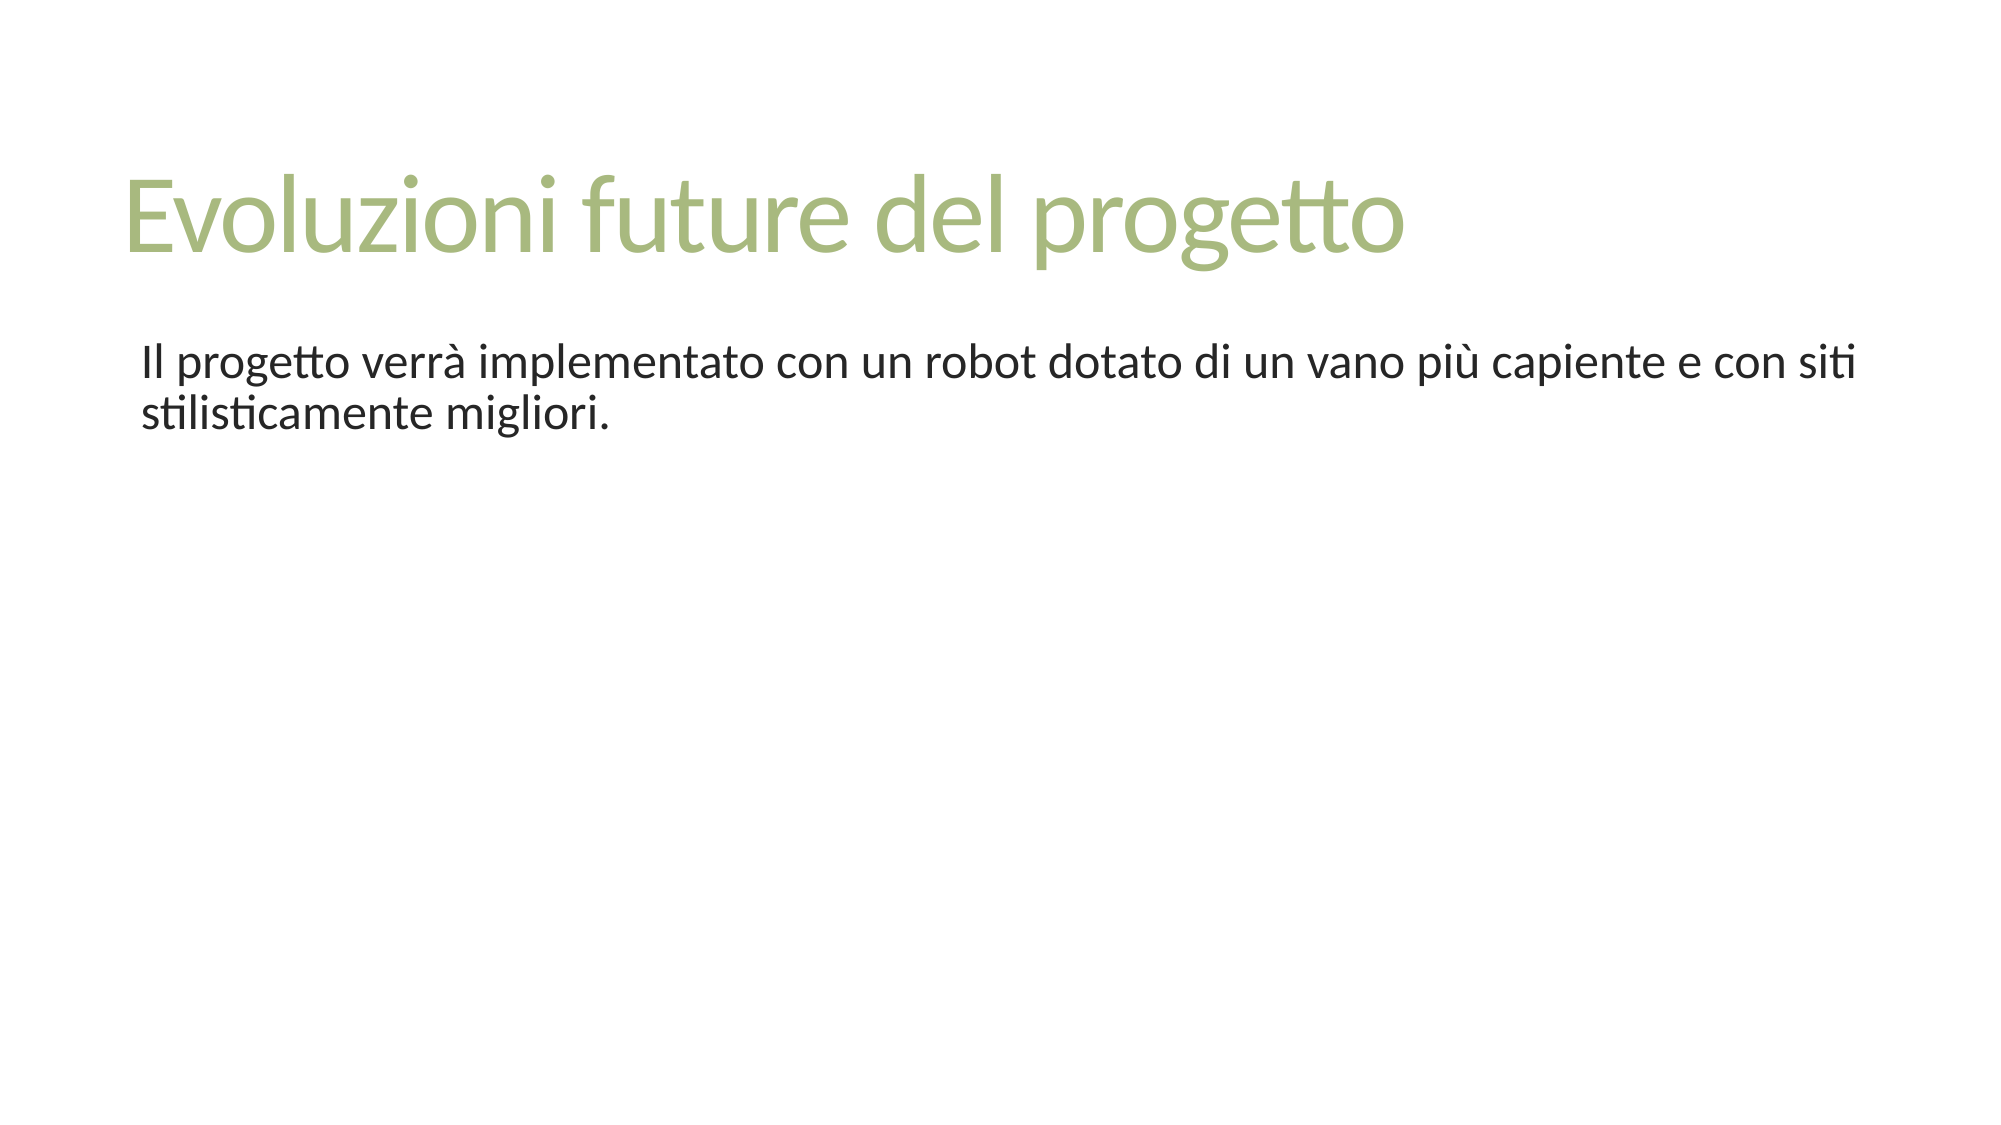

# Evoluzioni future del progetto
Il progetto verrà implementato con un robot dotato di un vano più capiente e con siti stilisticamente migliori.